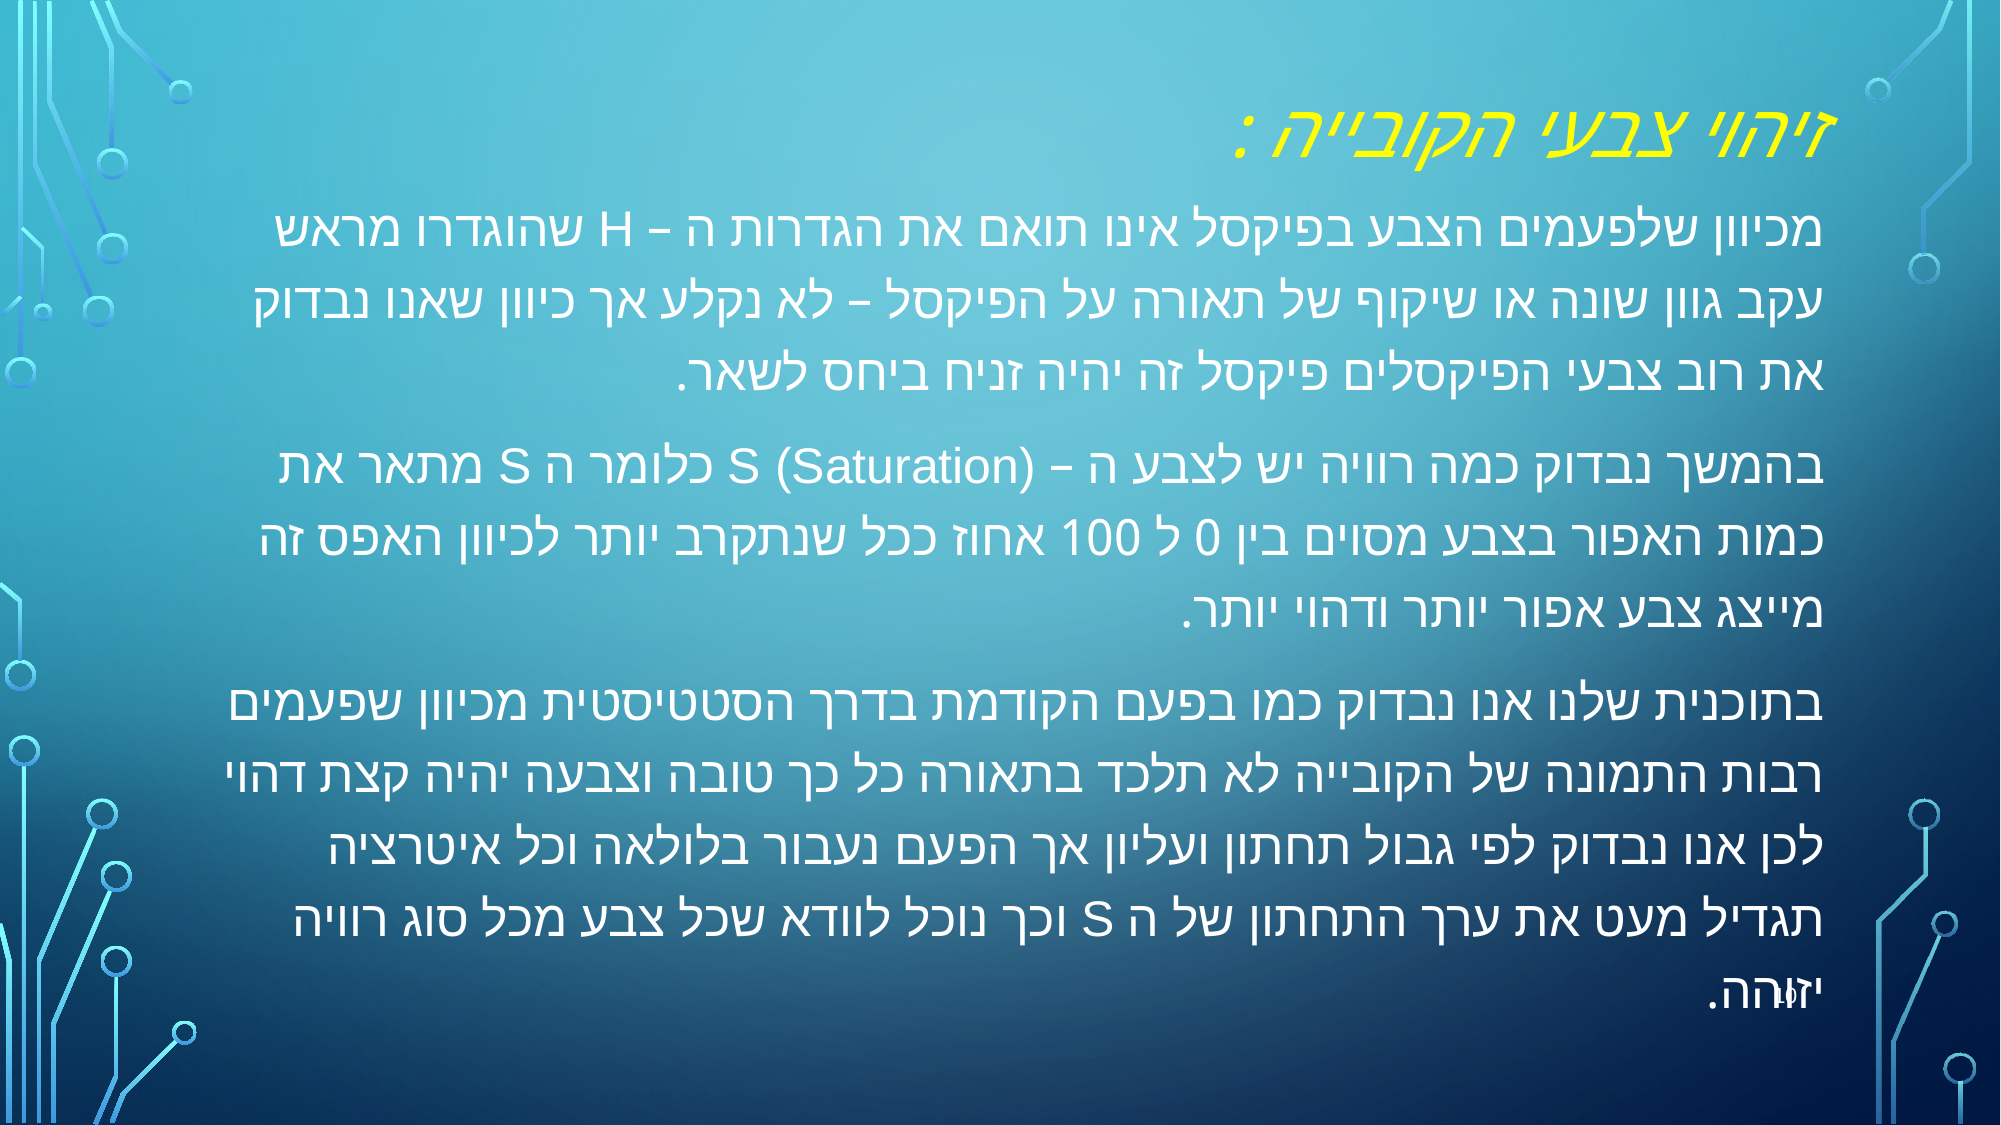

# זיהוי צבעי הקובייה :
מכיוון שלפעמים הצבע בפיקסל אינו תואם את הגדרות ה – H שהוגדרו מראש עקב גוון שונה או שיקוף של תאורה על הפיקסל – לא נקלע אך כיוון שאנו נבדוק את רוב צבעי הפיקסלים פיקסל זה יהיה זניח ביחס לשאר.
בהמשך נבדוק כמה רוויה יש לצבע ה – S (Saturation) כלומר ה S מתאר את כמות האפור בצבע מסוים בין 0 ל 100 אחוז ככל שנתקרב יותר לכיוון האפס זה מייצג צבע אפור יותר ודהוי יותר.
בתוכנית שלנו אנו נבדוק כמו בפעם הקודמת בדרך הסטטיסטית מכיוון שפעמים רבות התמונה של הקובייה לא תלכד בתאורה כל כך טובה וצבעה יהיה קצת דהוי לכן אנו נבדוק לפי גבול תחתון ועליון אך הפעם נעבור בלולאה וכל איטרציה תגדיל מעט את ערך התחתון של ה S וכך נוכל לוודא שכל צבע מכל סוג רוויה יזוהה.

10